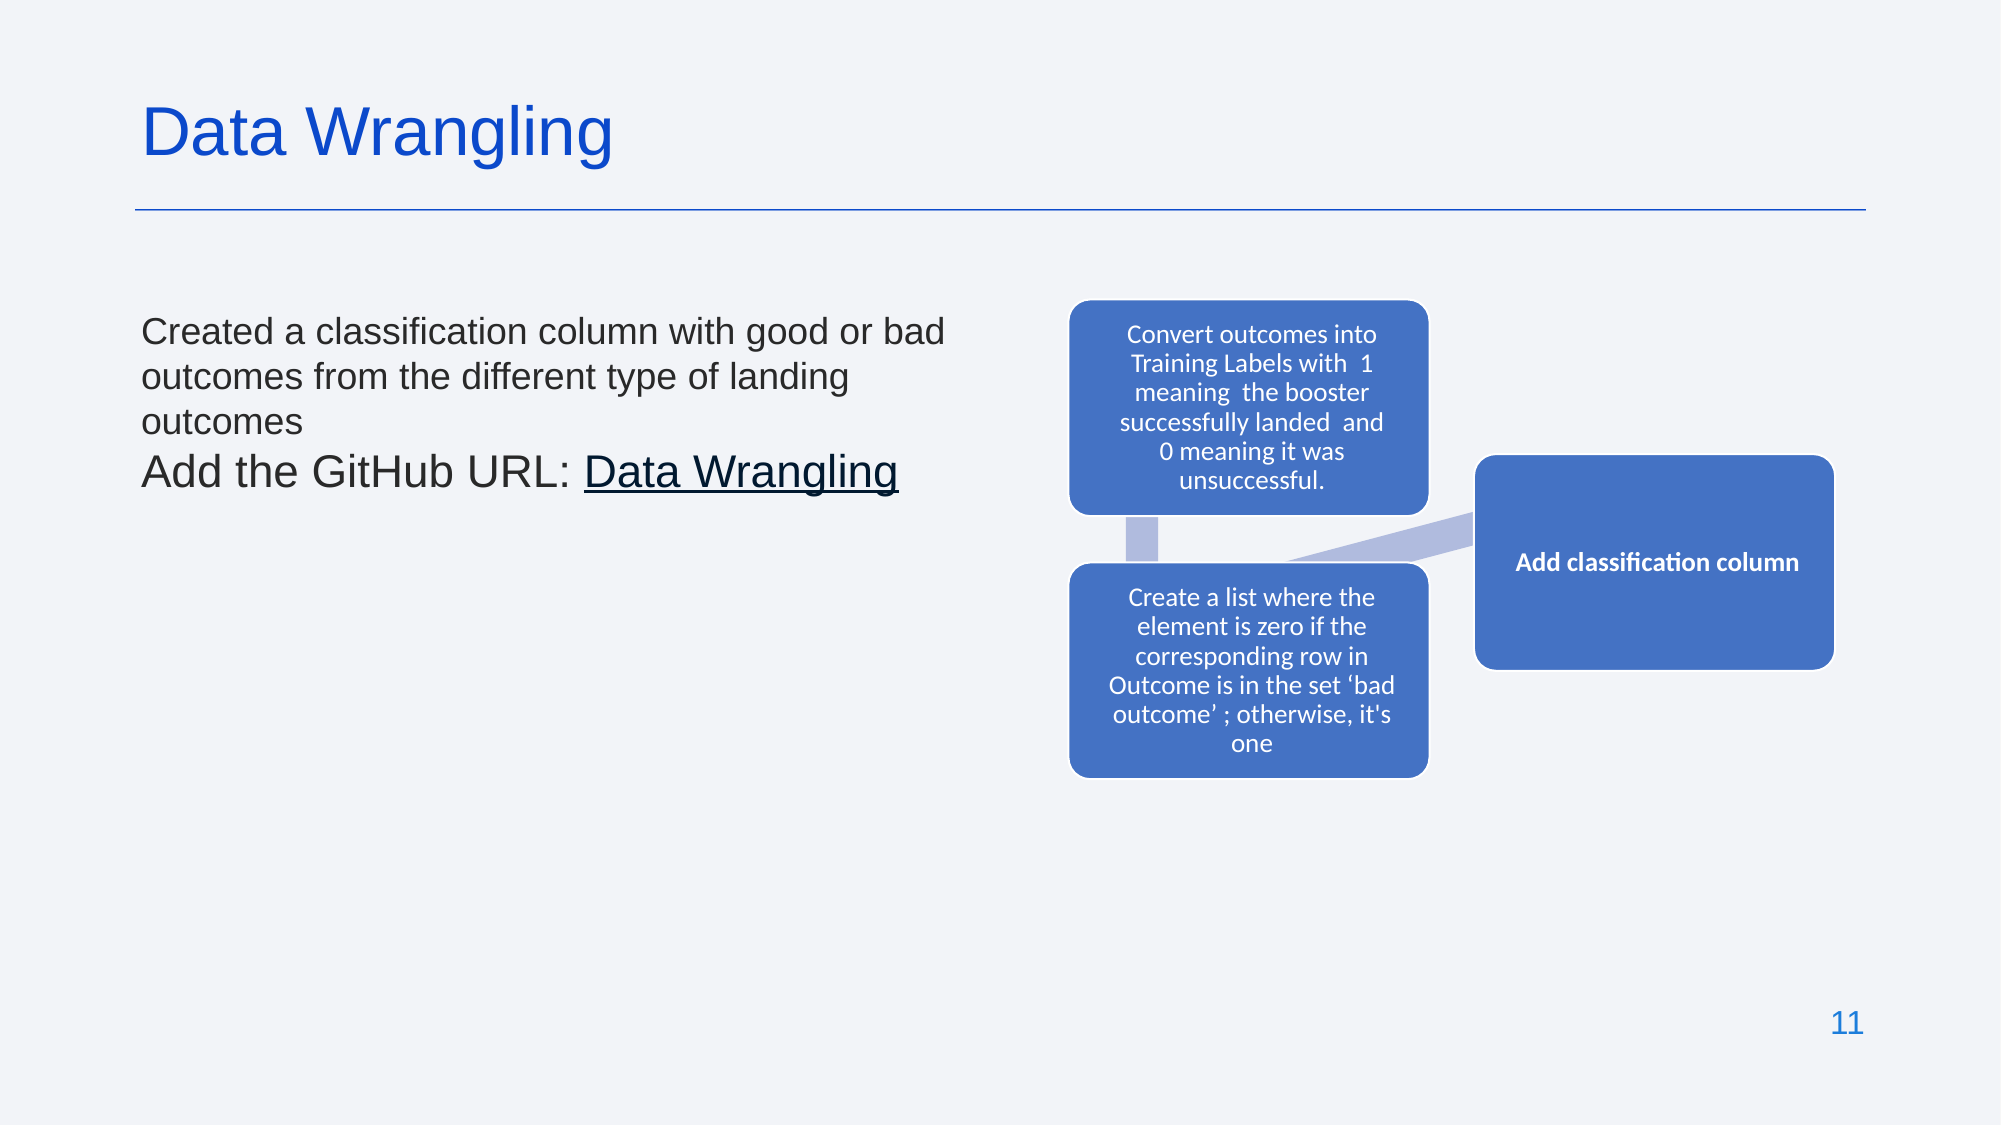

Data Wrangling
Convert outcomes into Training Labels with  1 meaning  the booster successfully landed  and 0 meaning it was unsuccessful.
Create a list where the element is zero if the corresponding row in Outcome is in the set ‘bad outcome’ ; otherwise, it's one
Add classification column
Created a classification column with good or bad outcomes from the different type of landing outcomes
Add the GitHub URL: Data Wrangling

11